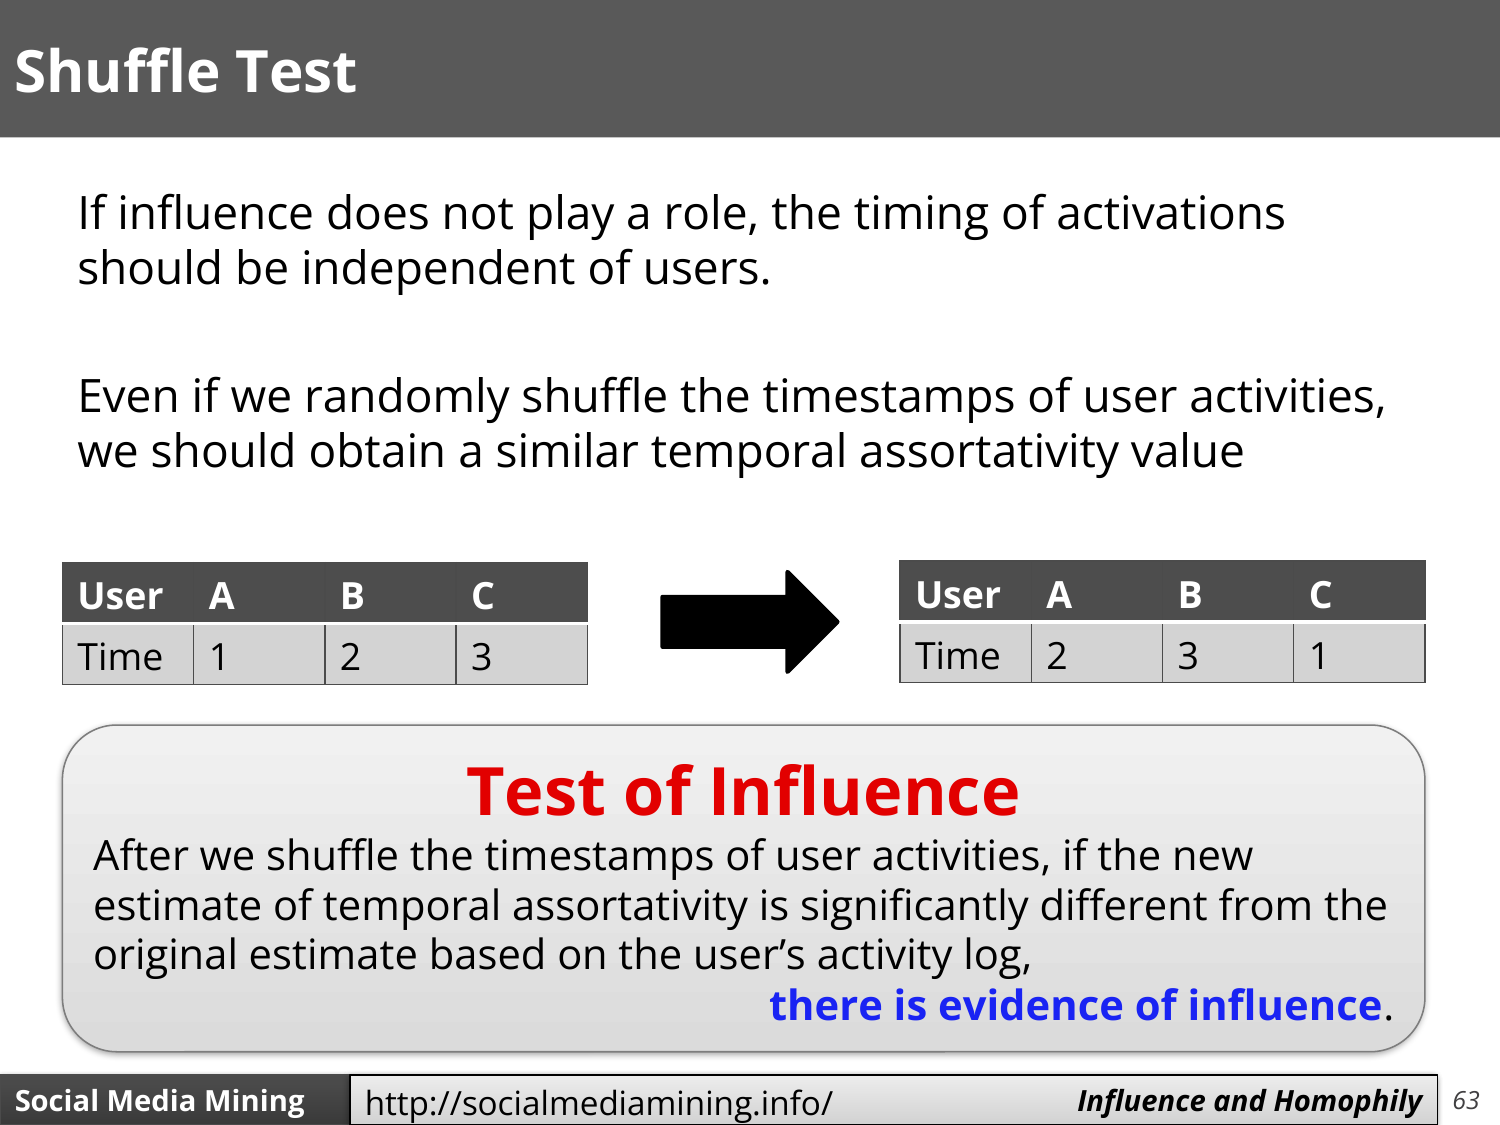

# Shuffle Test
If influence does not play a role, the timing of activations should be independent of users.

Even if we randomly shuffle the timestamps of user activities, we should obtain a similar temporal assortativity value
| User | A | B | C |
| --- | --- | --- | --- |
| Time | 2 | 3 | 1 |
| User | A | B | C |
| --- | --- | --- | --- |
| Time | 1 | 2 | 3 |

Test of Influence
After we shuffle the timestamps of user activities, if the new estimate of temporal assortativity is significantly different from the original estimate based on the user’s activity log,
there is evidence of influence.